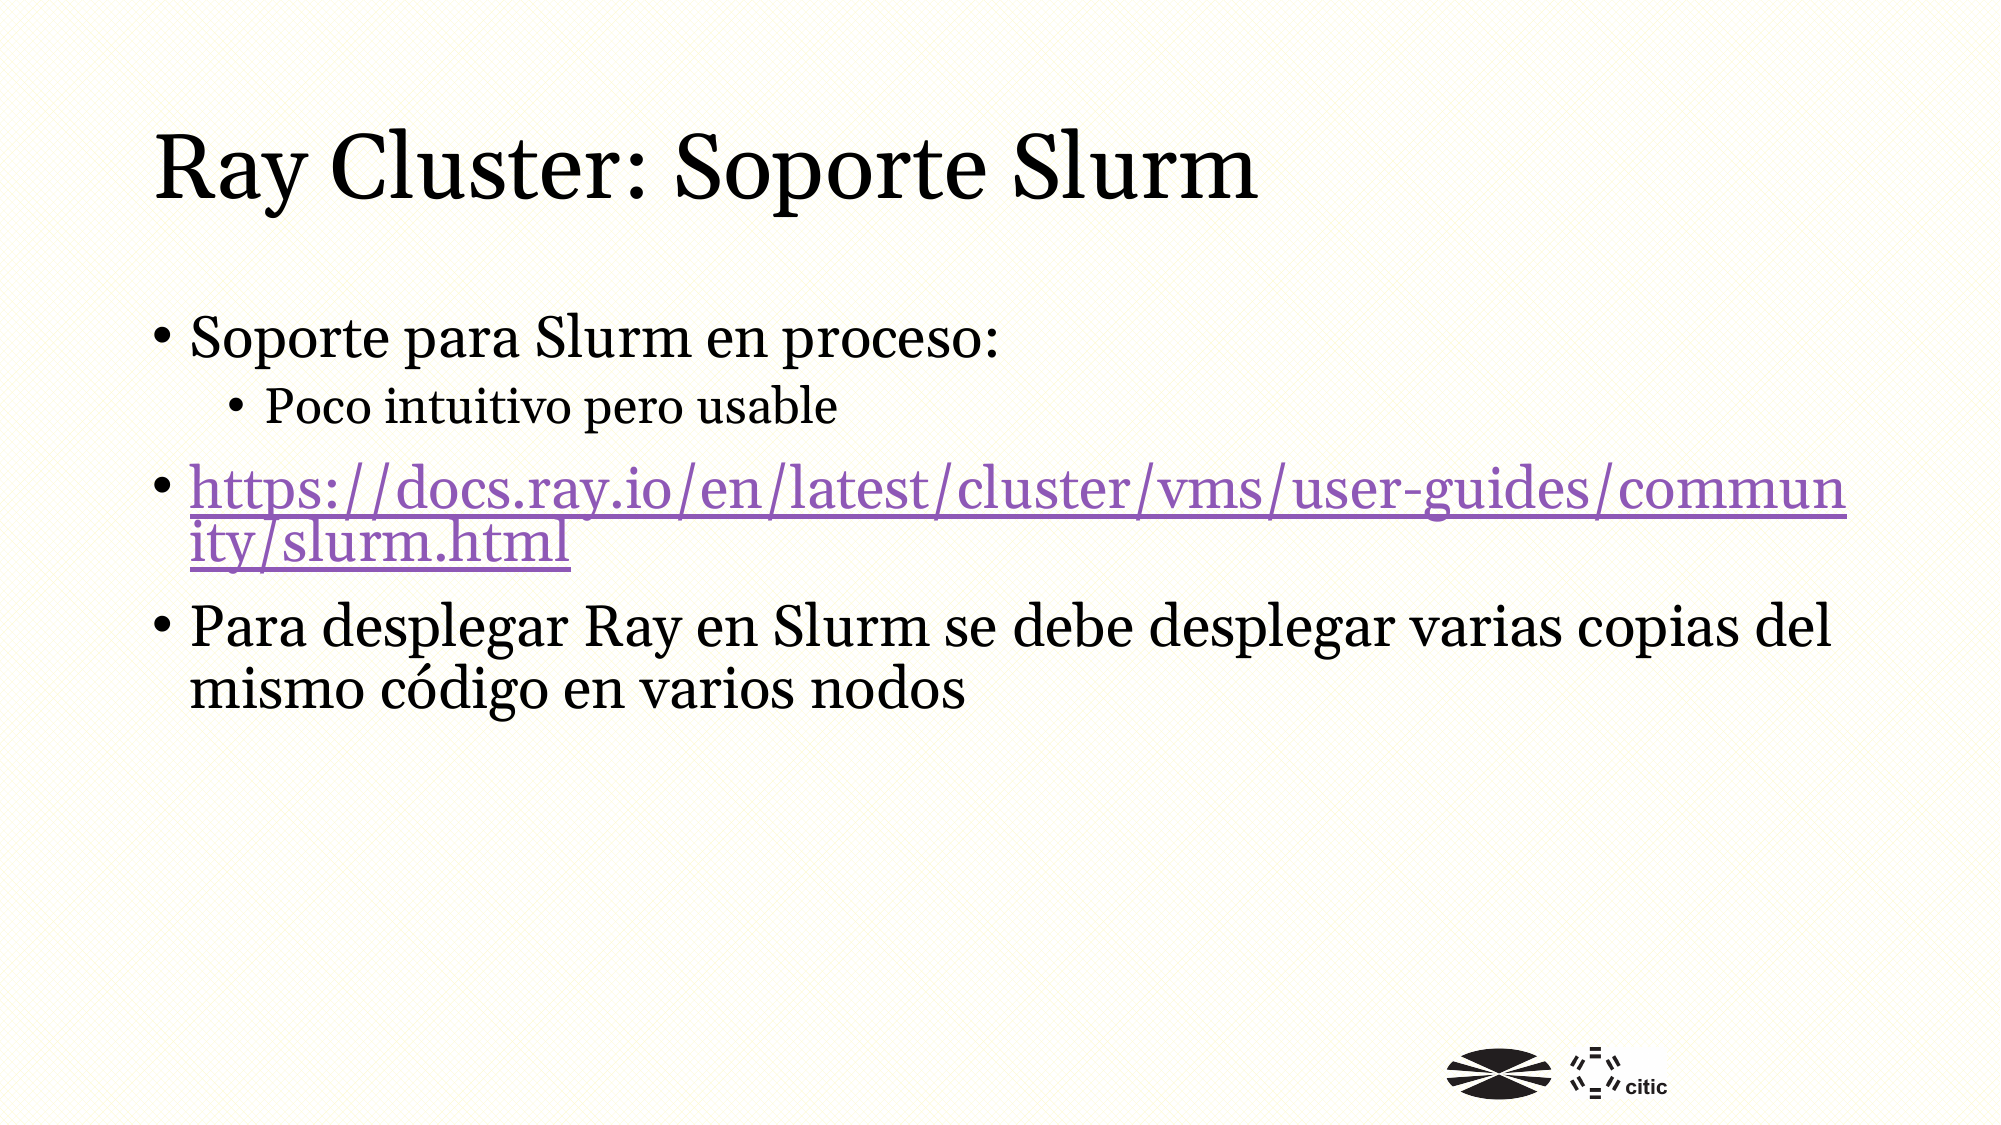

# Ray Cluster: Soporte Slurm
Soporte para Slurm en proceso:
Poco intuitivo pero usable
https://docs.ray.io/en/latest/cluster/vms/user-guides/community/slurm.html
Para desplegar Ray en Slurm se debe desplegar varias copias del mismo código en varios nodos